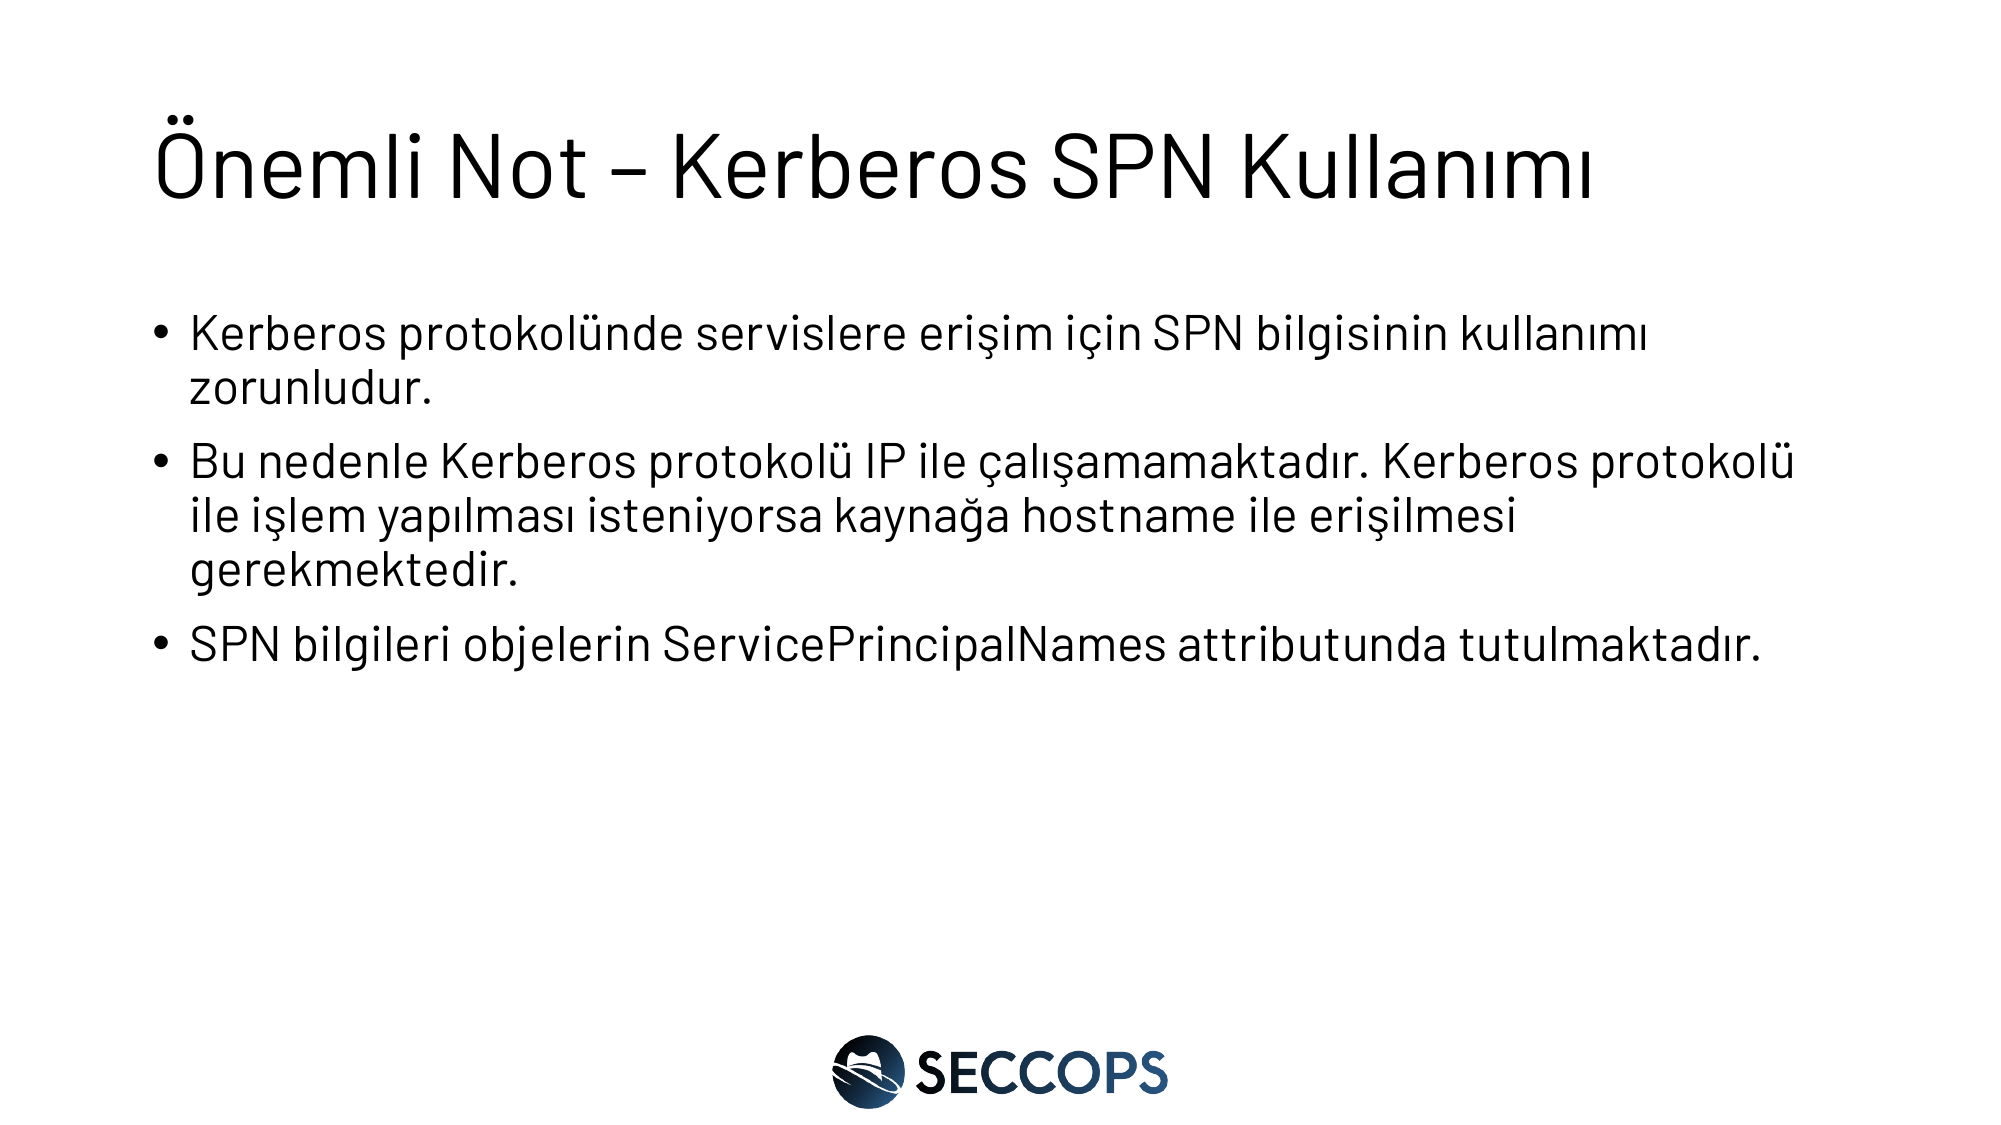

# Önemli Not – Kerberos SPN Kullanımı
Kerberos protokolünde servislere erişim için SPN bilgisinin kullanımı zorunludur.
Bu nedenle Kerberos protokolü IP ile çalışamamaktadır. Kerberos protokolü ile işlem yapılması isteniyorsa kaynağa hostname ile erişilmesi gerekmektedir.
SPN bilgileri objelerin ServicePrincipalNames attributunda tutulmaktadır.